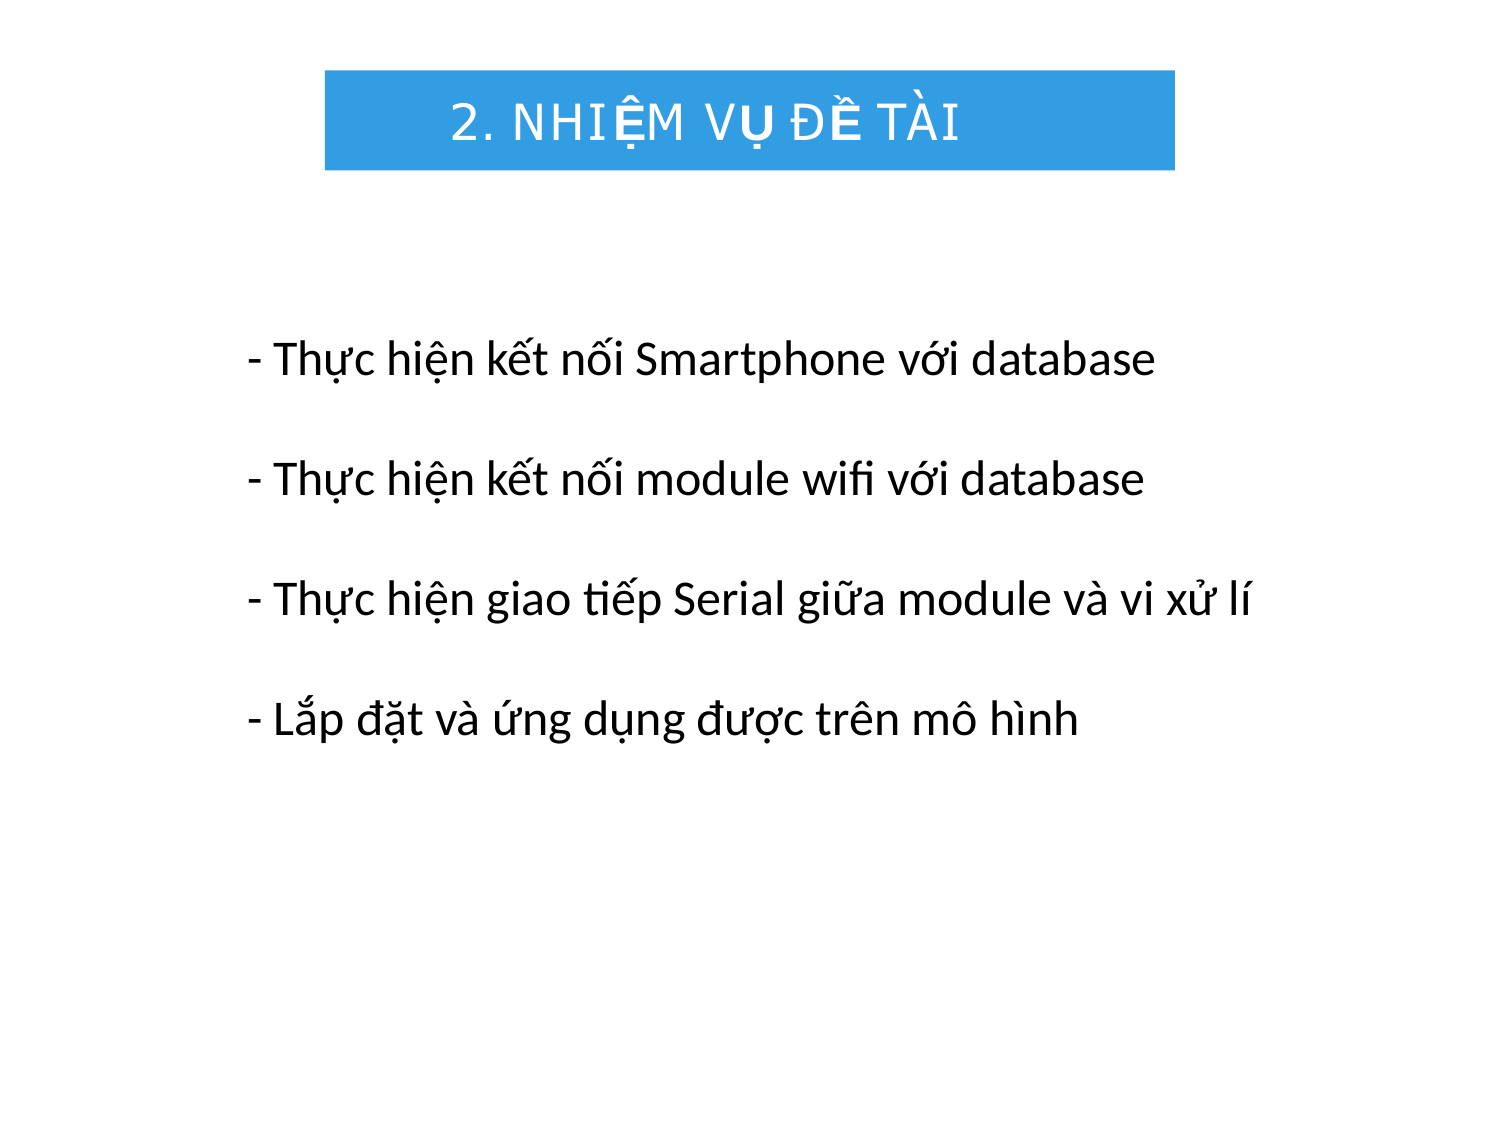

2. NHIỆM VỤ ĐỀ TÀI
- Thực hiện kết nối Smartphone với database
- Thực hiện kết nối module wifi với database
- Thực hiện giao tiếp Serial giữa module và vi xử lí
- Lắp đặt và ứng dụng được trên mô hình